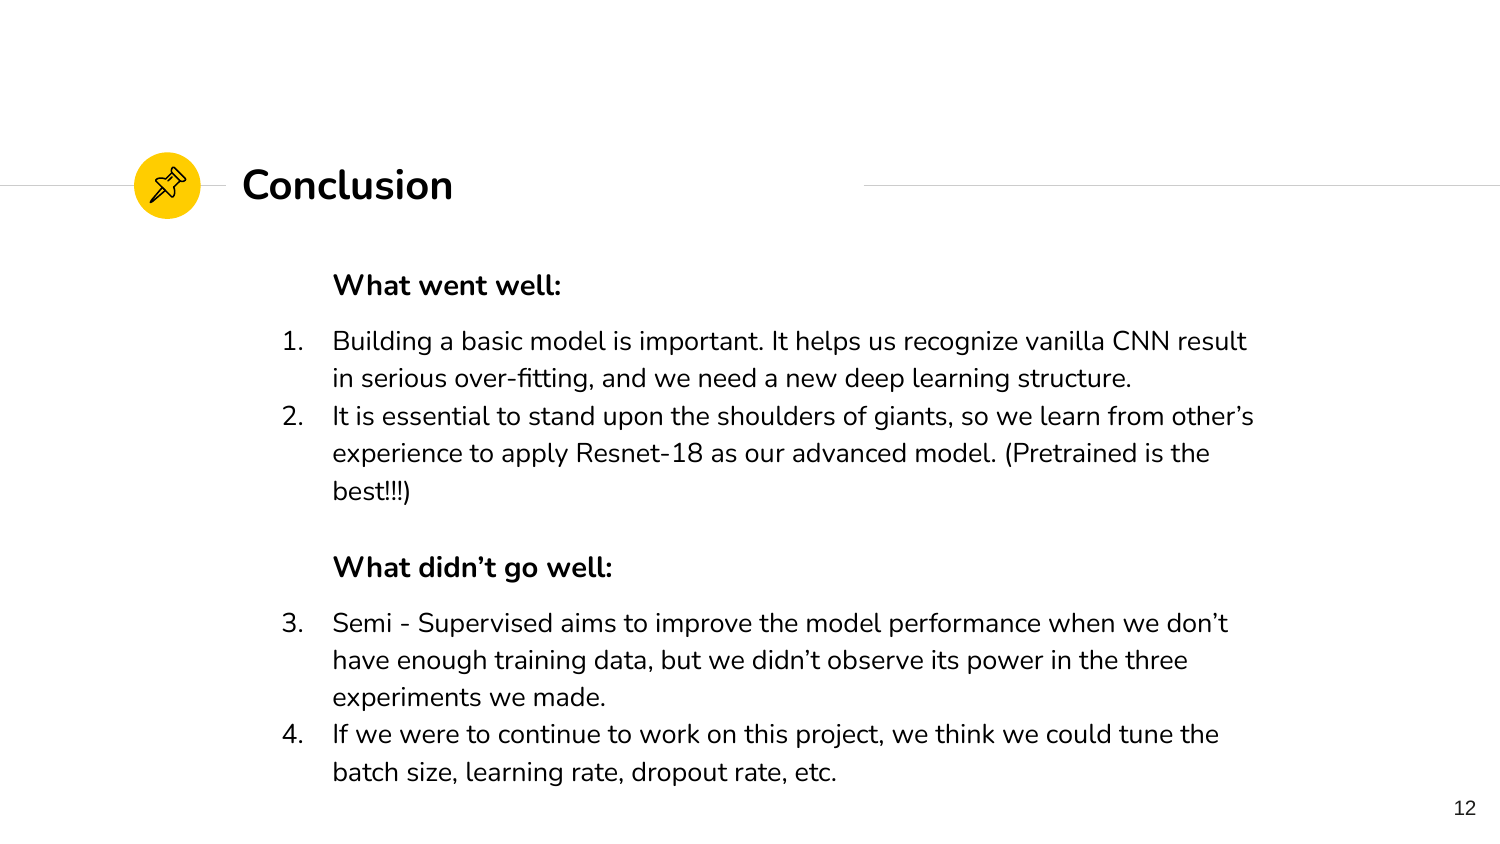

# Conclusion

What went well:

Building a basic model is important. It helps us recognize vanilla CNN result in serious over-fitting, and we need a new deep learning structure.
It is essential to stand upon the shoulders of giants, so we learn from other’s experience to apply Resnet-18 as our advanced model. (Pretrained is the best!!!)

What didn’t go well:

Semi - Supervised aims to improve the model performance when we don’t have enough training data, but we didn’t observe its power in the three experiments we made.
If we were to continue to work on this project, we think we could tune the batch size, learning rate, dropout rate, etc.
12